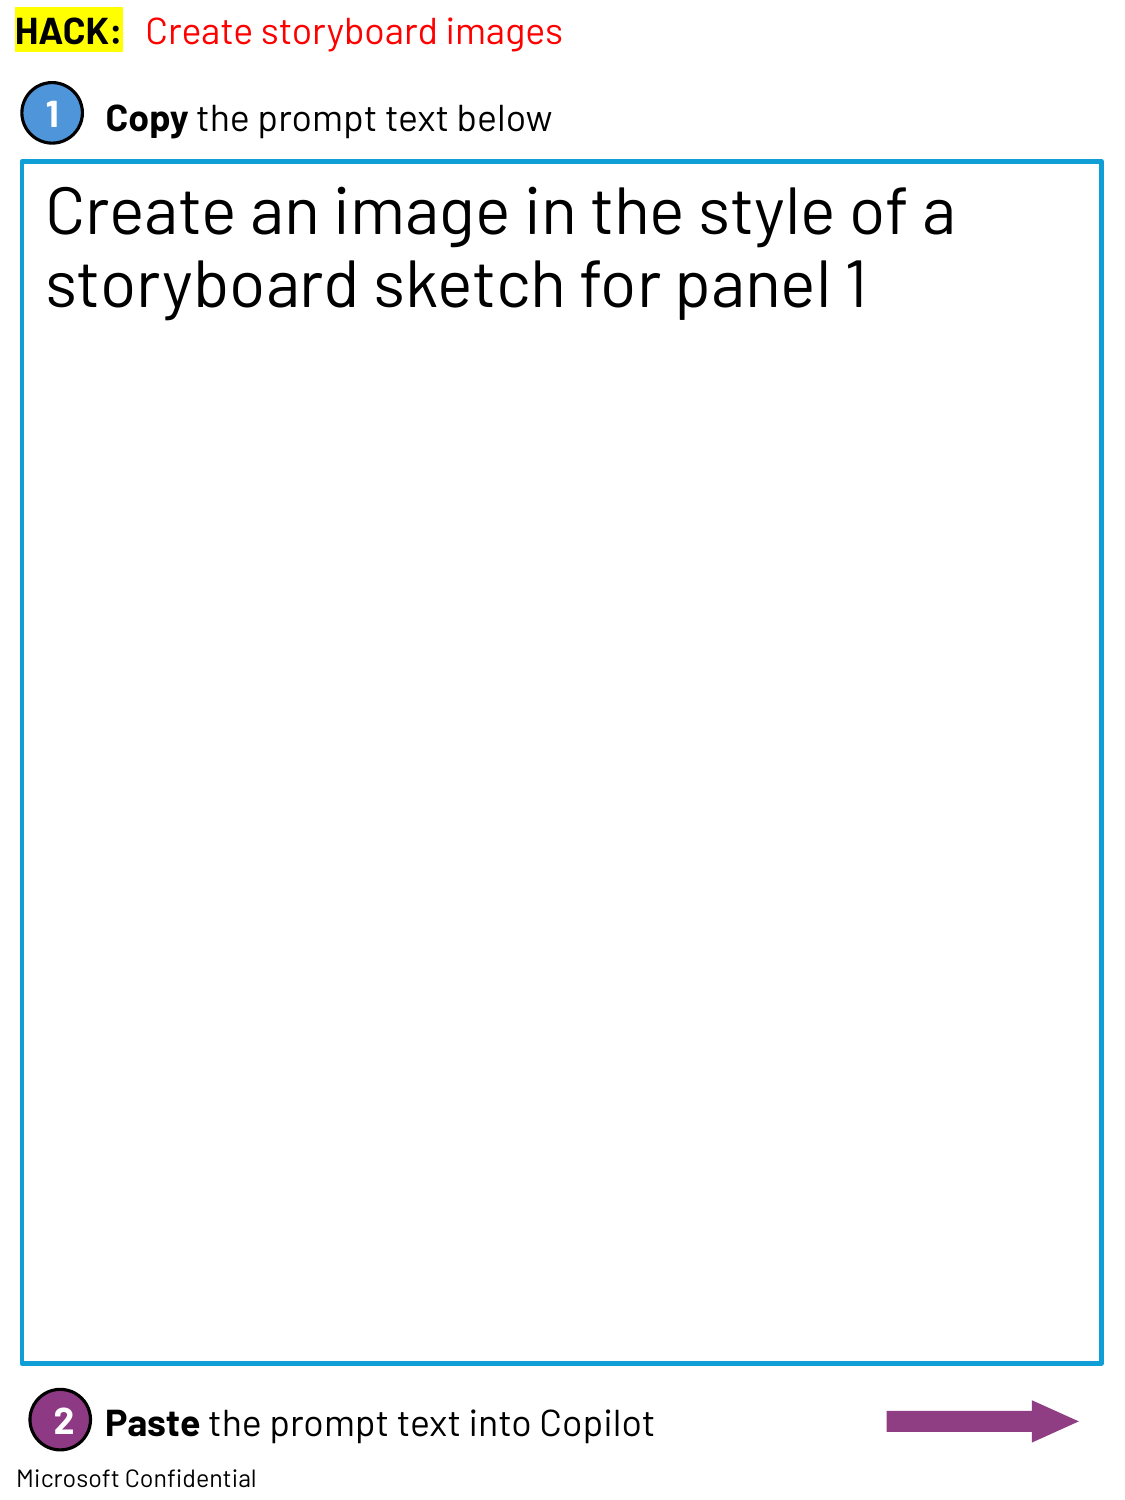

HACK:   Create storyboard images

Create an image in the style of a storyboard sketch for panel 1